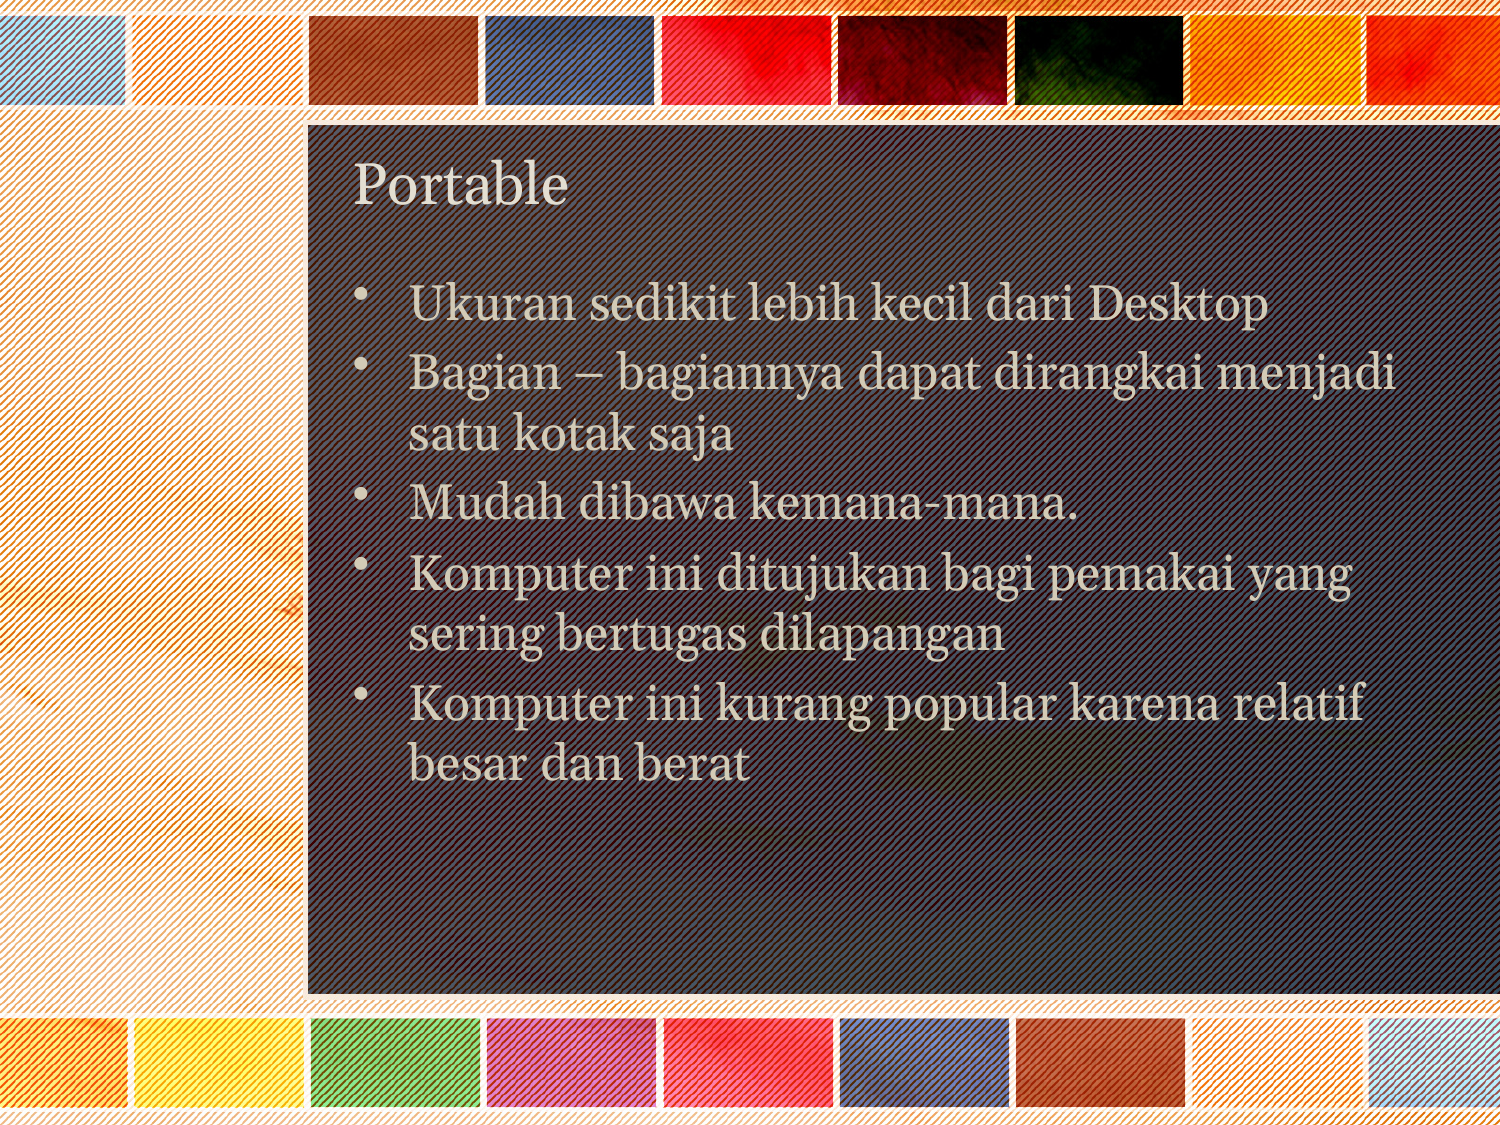

# Portable
Ukuran sedikit lebih kecil dari Desktop
Bagian – bagiannya dapat dirangkai menjadi satu kotak saja
Mudah dibawa kemana-mana.
Komputer ini ditujukan bagi pemakai yang sering bertugas dilapangan
Komputer ini kurang popular karena relatif besar dan berat